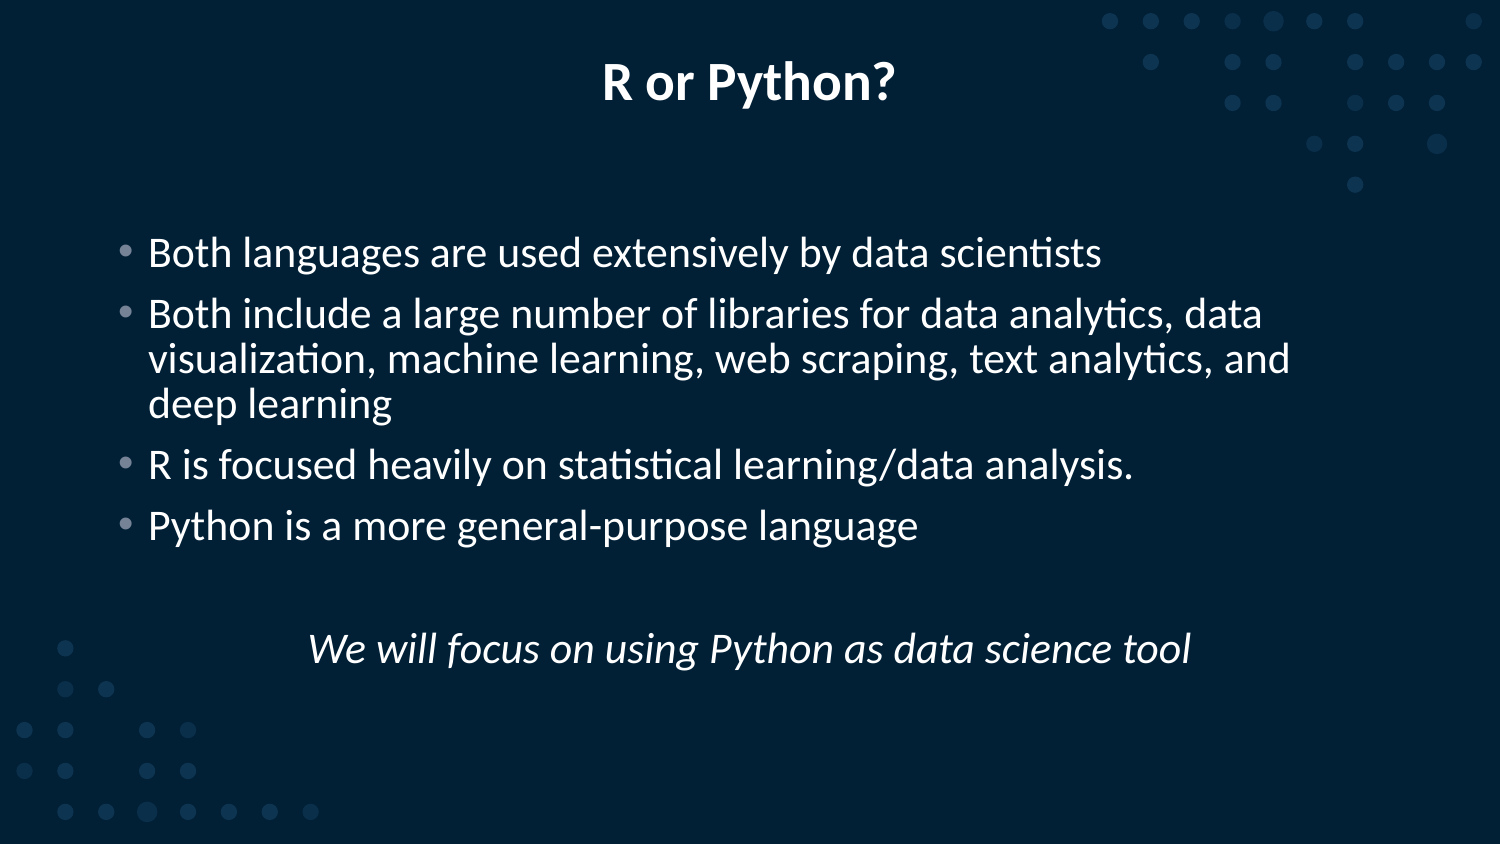

# R or Python?

Both languages are used extensively by data scientists
Both include a large number of libraries for data analytics, data visualization, machine learning, web scraping, text analytics, and deep learning
R is focused heavily on statistical learning/data analysis.
Python is a more general-purpose language

We will focus on using Python as data science tool